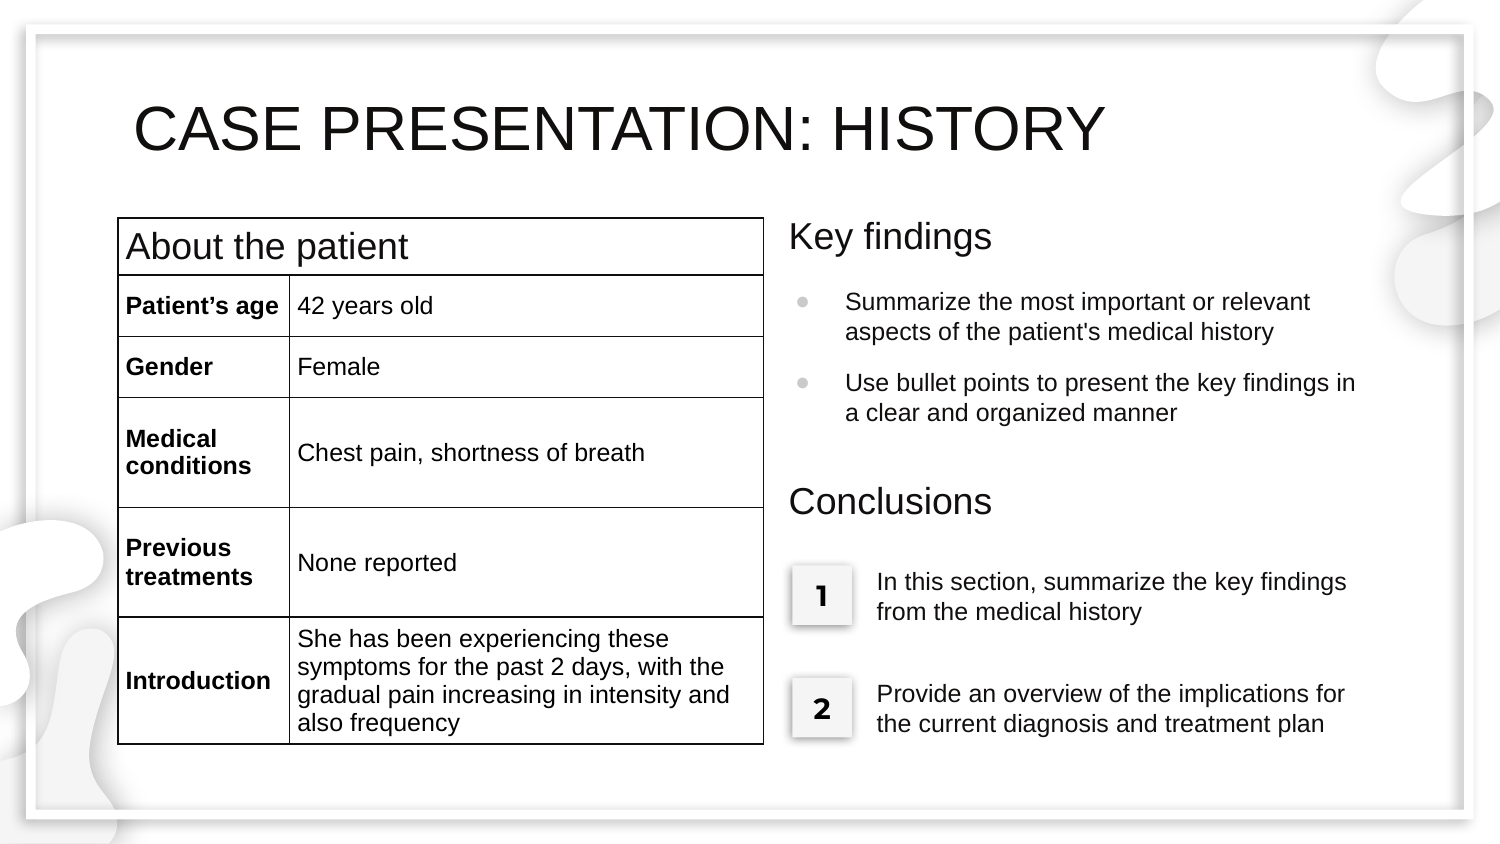

# CASE PRESENTATION: HISTORY
| About the patient |  |
| --- | --- |
| Patient’s age | 42 years old |
| Gender | Female |
| Medical conditions | Chest pain, shortness of breath |
| Previous treatments | None reported |
| Introduction | She has been experiencing these symptoms for the past 2 days, with the gradual pain increasing in intensity and also frequency |
Key findings
Summarize the most important or relevant aspects of the patient's medical history
Use bullet points to present the key findings in a clear and organized manner
Conclusions
In this section, summarize the key findings from the medical history
1
Provide an overview of the implications for the current diagnosis and treatment plan
2